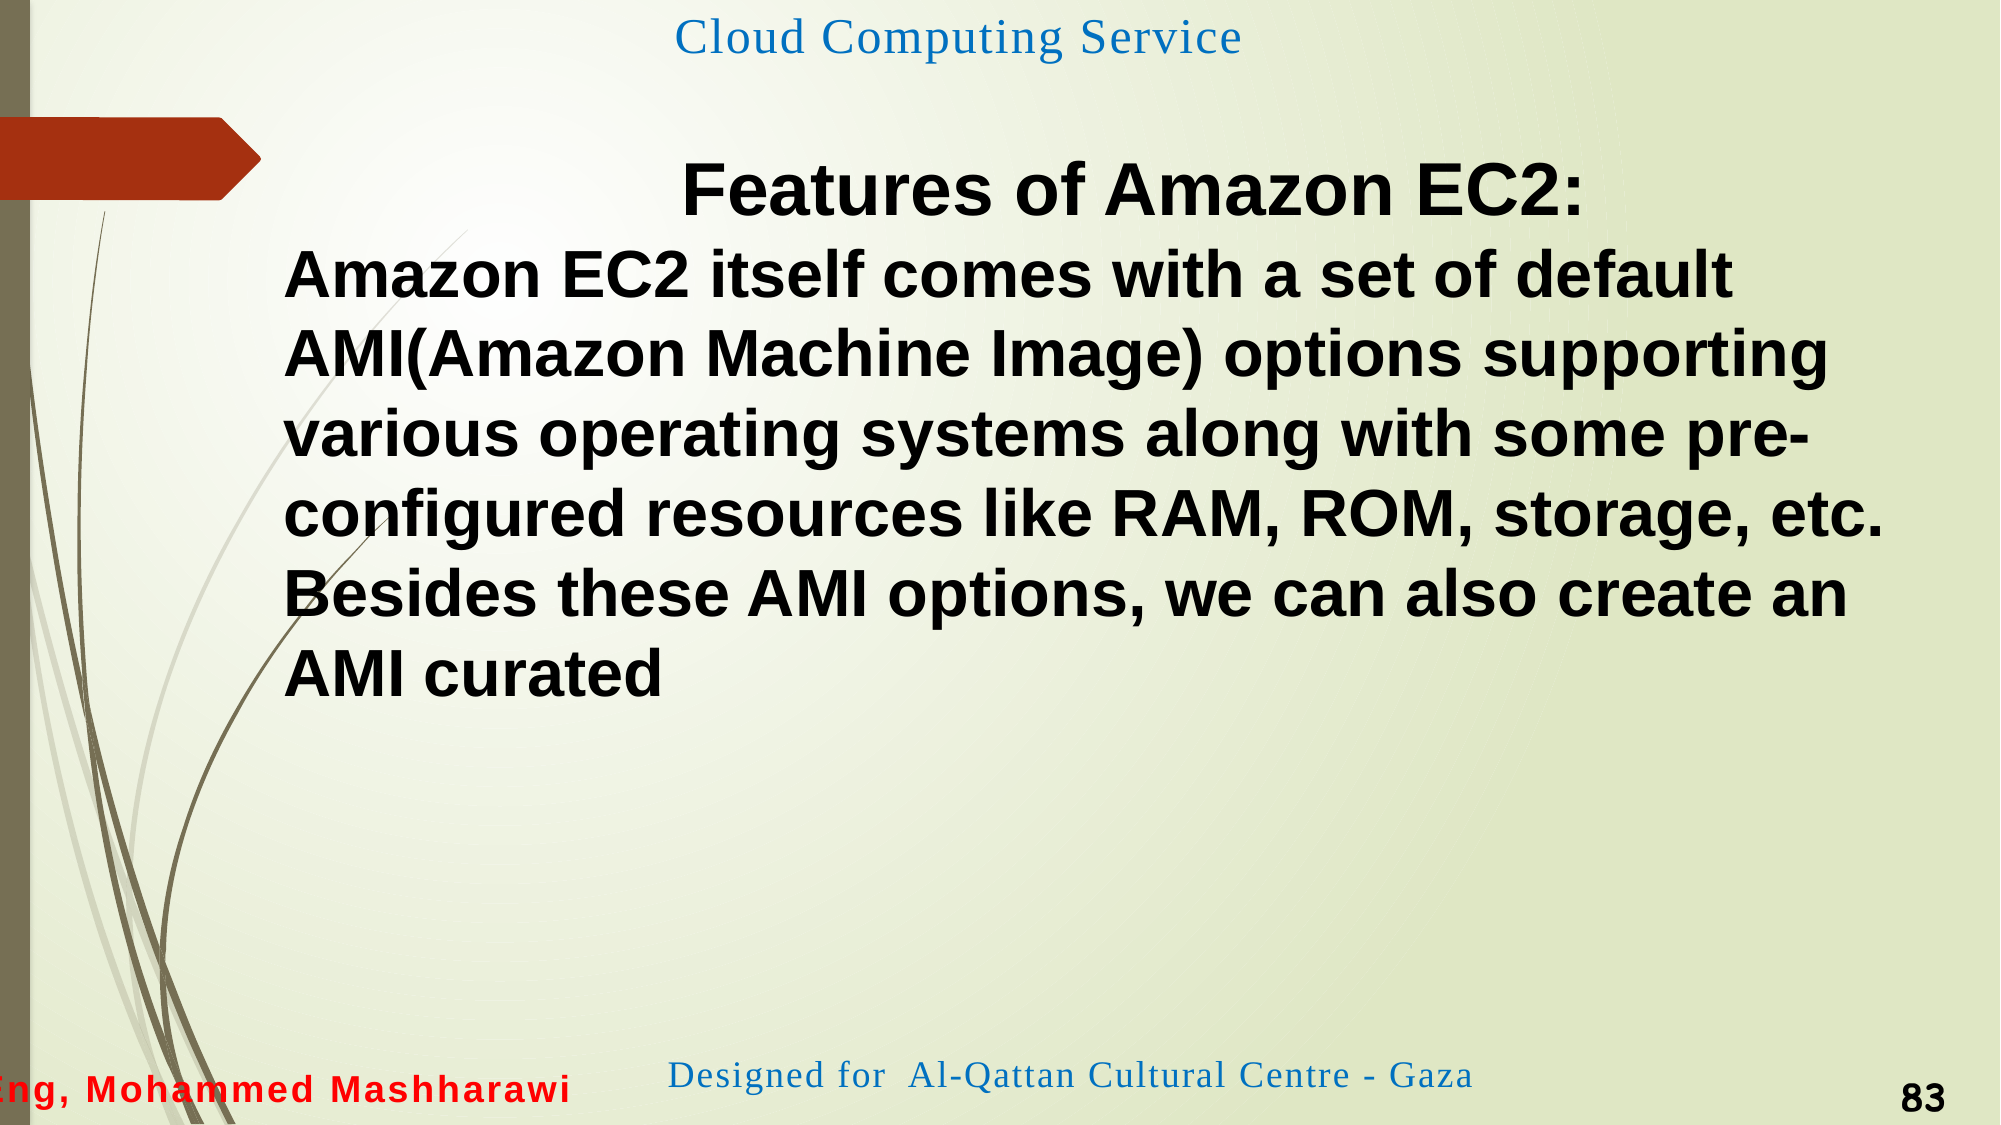

Features of Amazon EC2:
Amazon EC2 itself comes with a set of default AMI(Amazon Machine Image) options supporting various operating systems along with some pre-configured resources like RAM, ROM, storage, etc. Besides these AMI options, we can also create an AMI curated